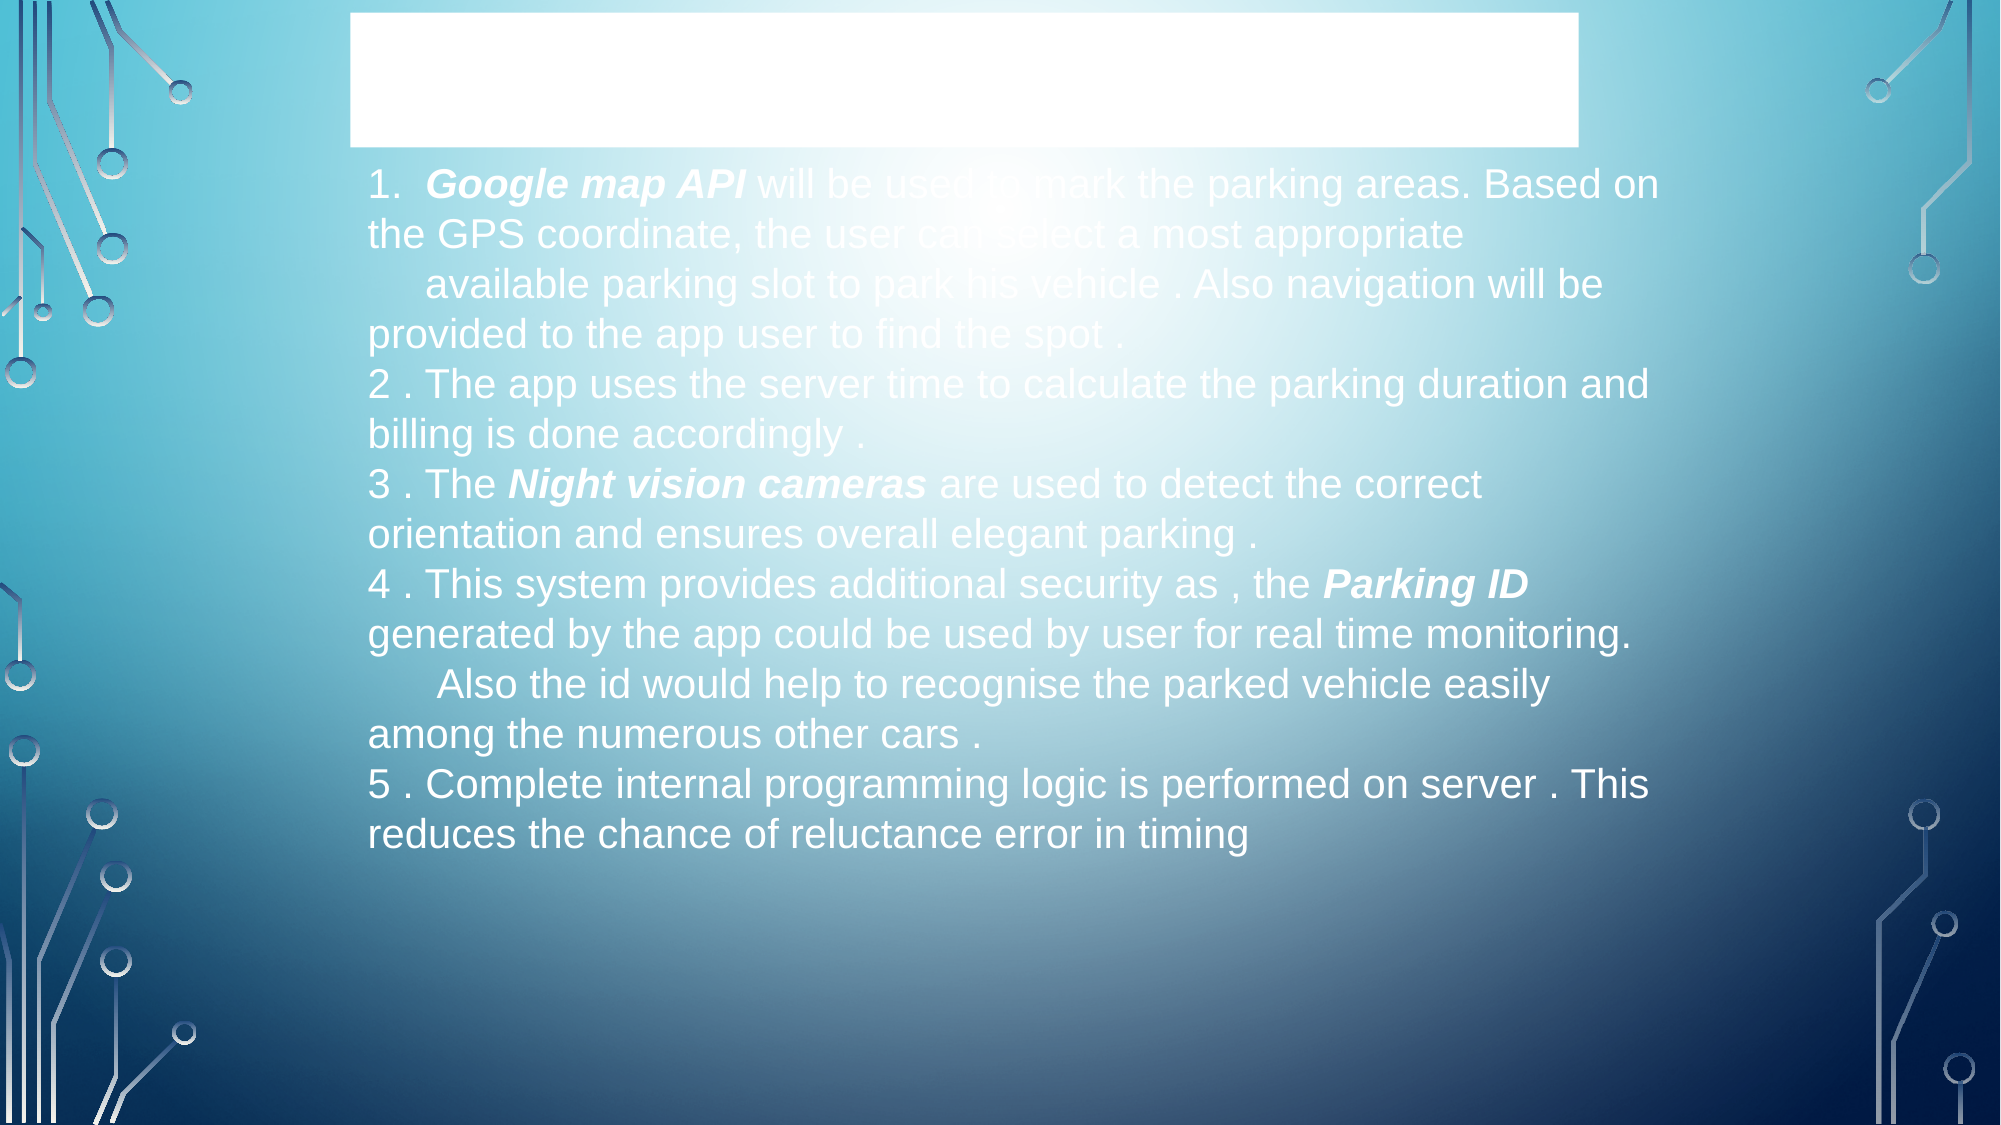

Features offered
1.  Google map API will be used to mark the parking areas. Based on the GPS coordinate, the user can select a most appropriate
     available parking slot to park his vehicle . Also navigation will be provided to the app user to find the spot .
2 . The app uses the server time to calculate the parking duration and billing is done accordingly .
3 . The Night vision cameras are used to detect the correct orientation and ensures overall elegant parking .
4 . This system provides additional security as , the Parking ID generated by the app could be used by user for real time monitoring.
      Also the id would help to recognise the parked vehicle easily among the numerous other cars .
5 . Complete internal programming logic is performed on server . This reduces the chance of reluctance error in timing